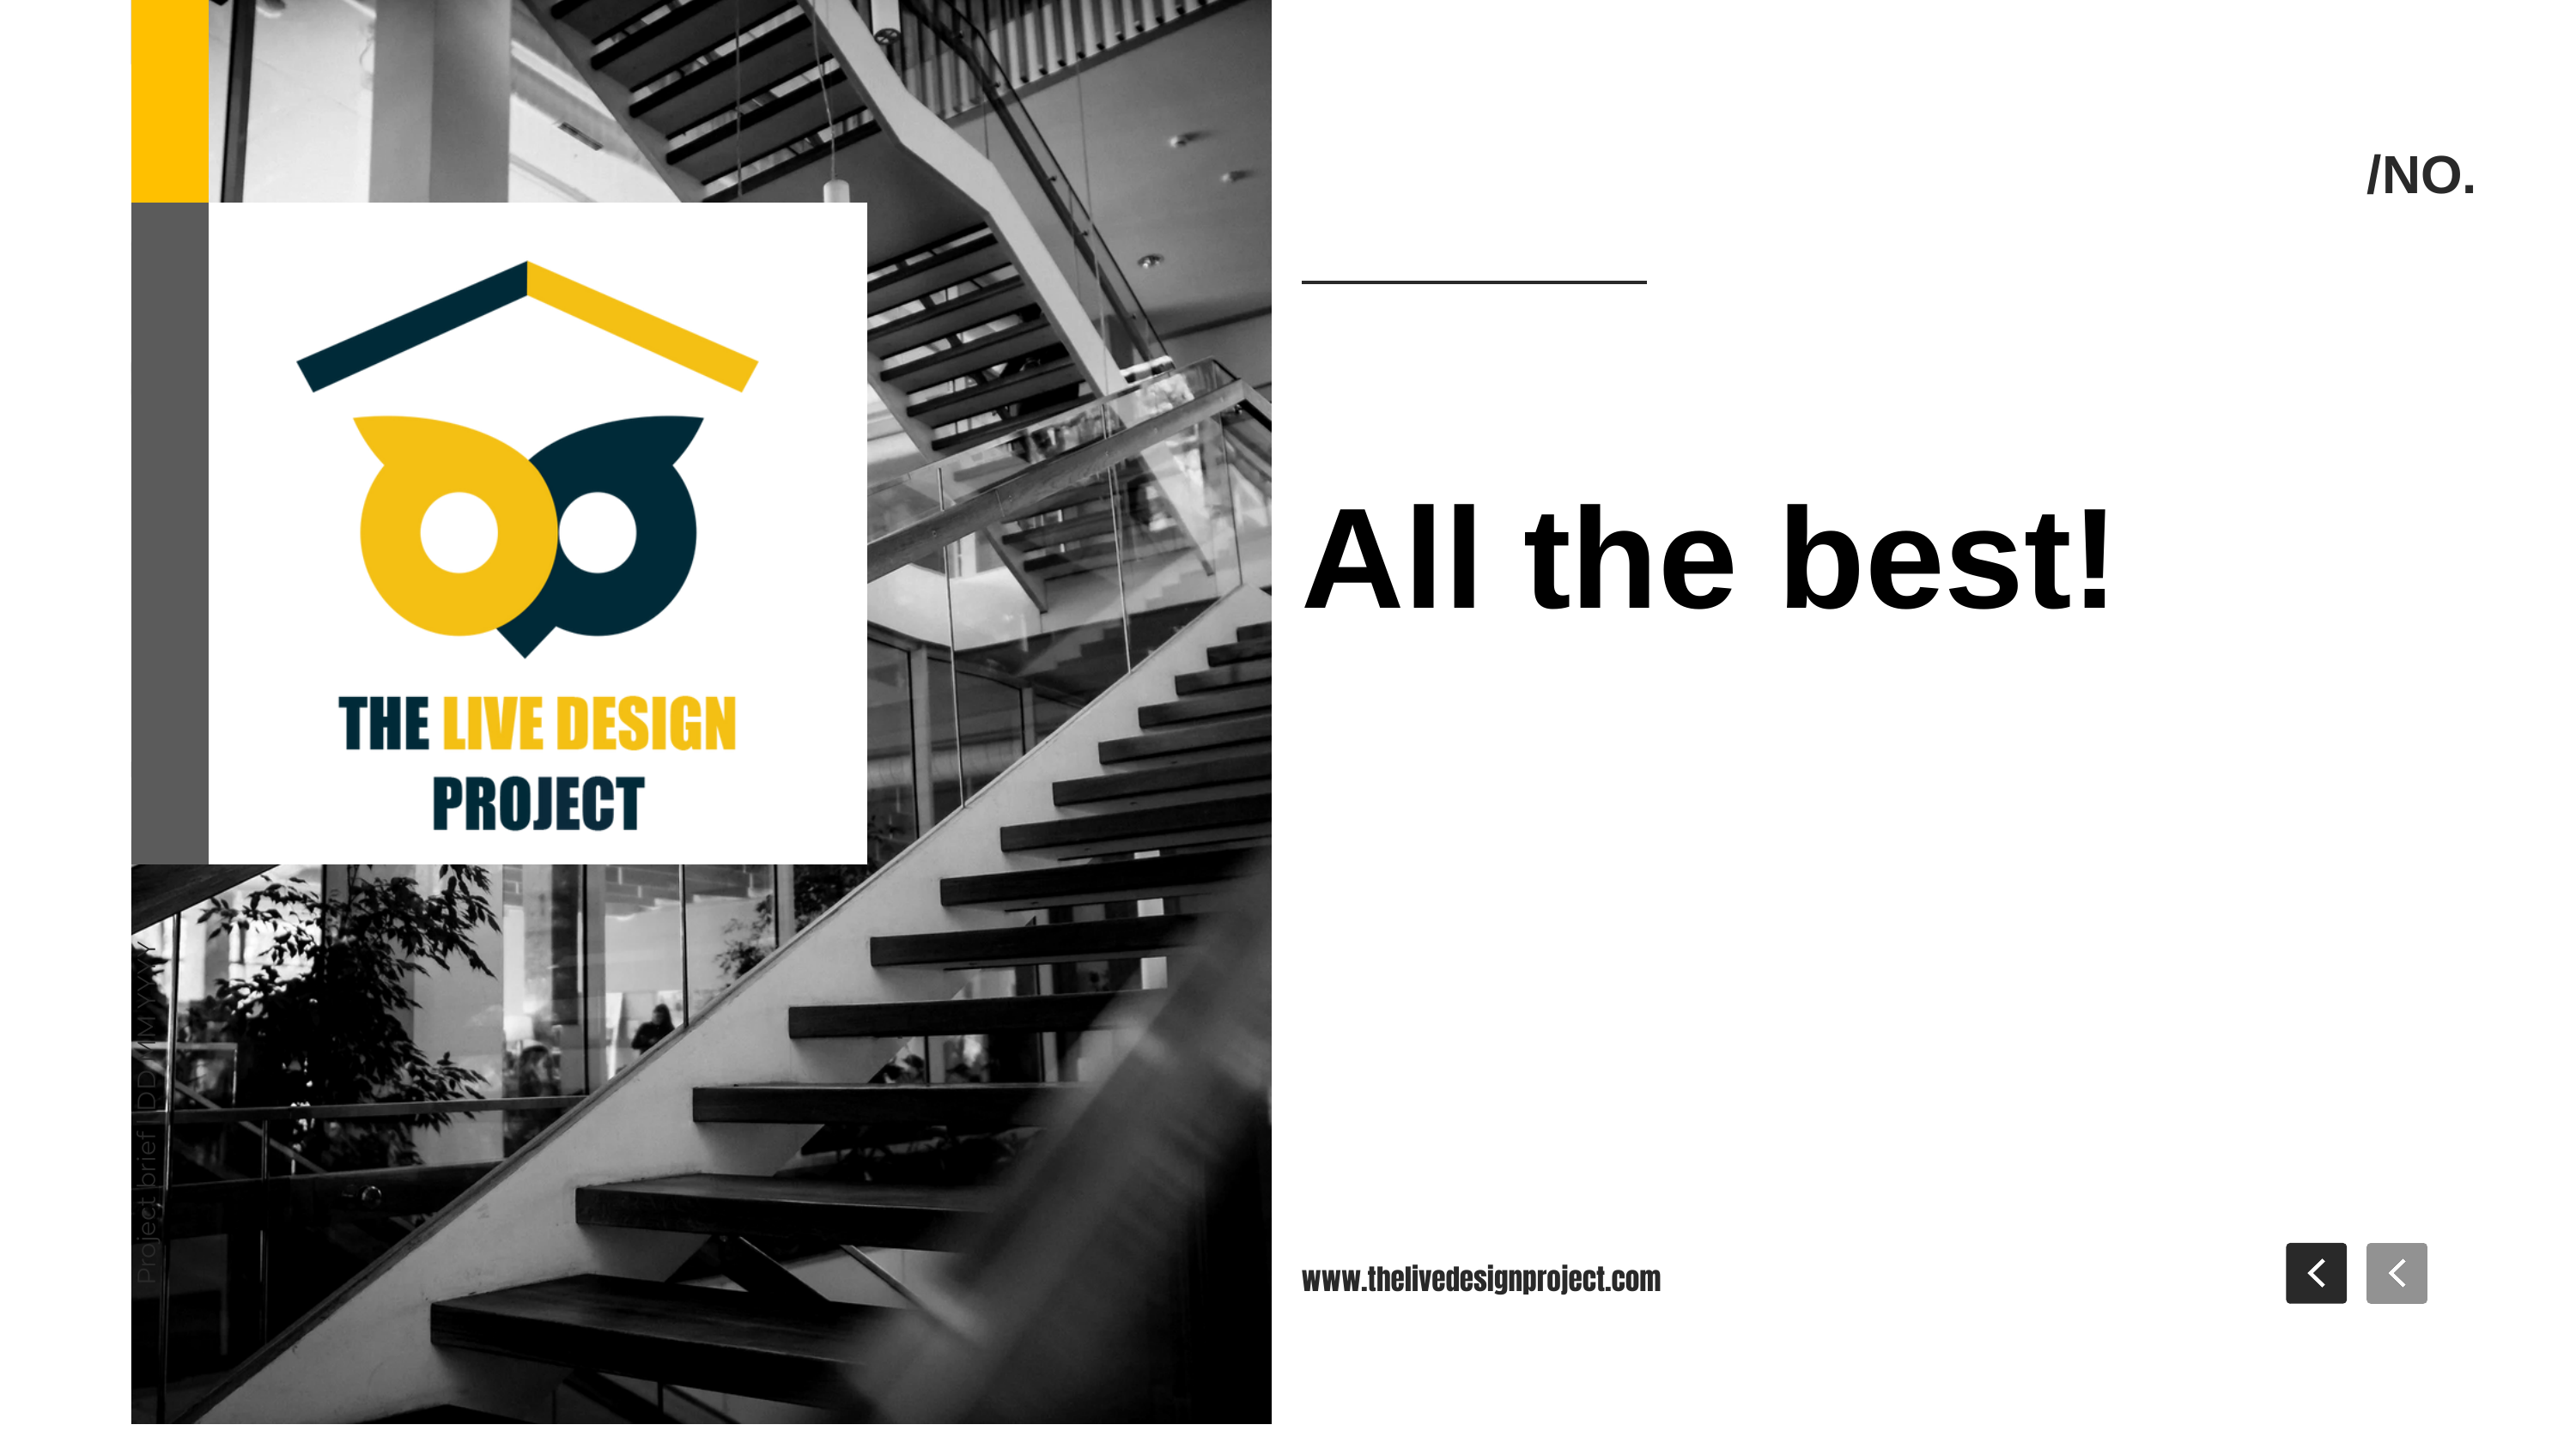

/NO.

All the best!
Estelle Darcy
Studio
Project brief | DD MM YYYY

www.thelivedesignproject.com